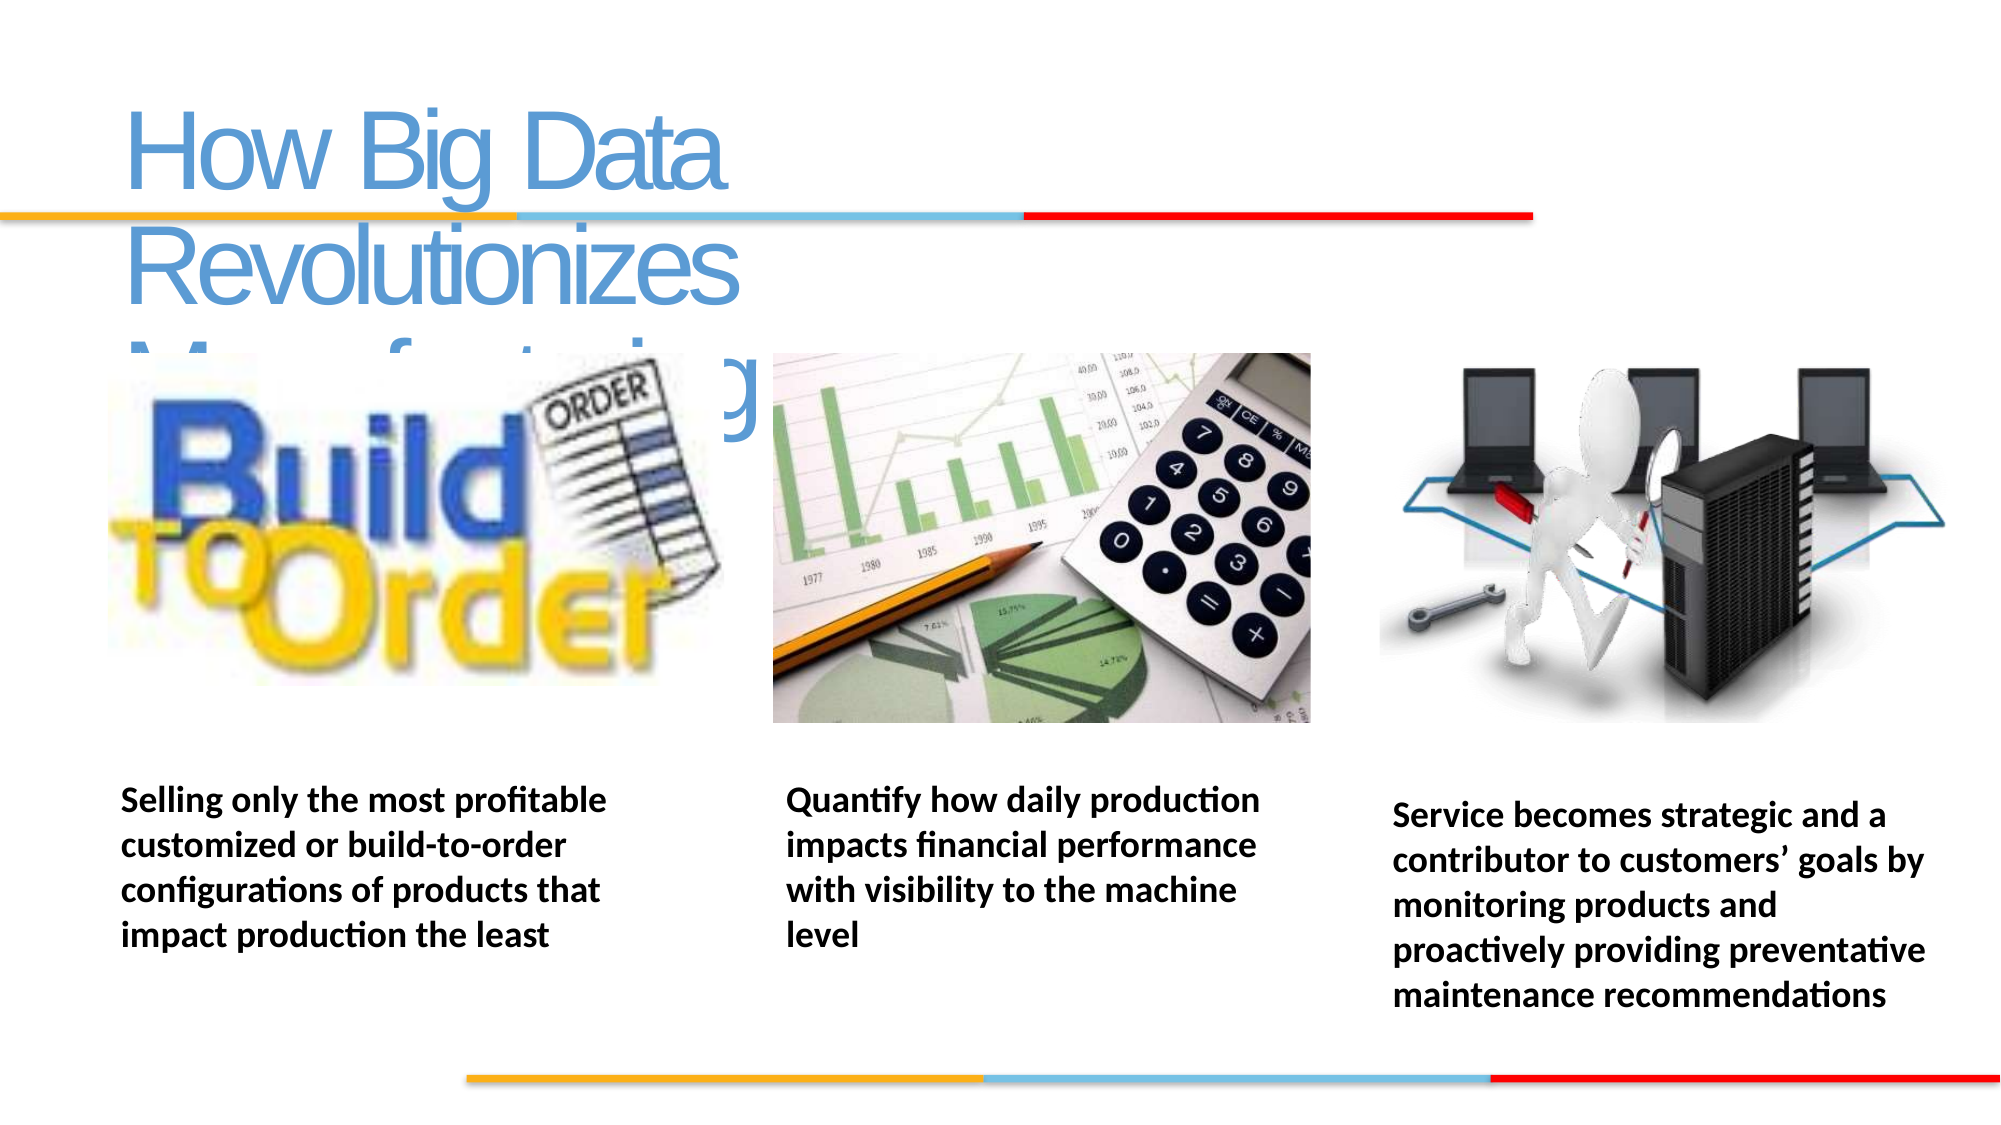

How Big Data Revolutionizes  Manufacturing

Selling only the most profitable
customized or build-to-order
configurations of products that
impact production the least
Quantify how daily production
impacts financial performance
with visibility to the machine
level
Service becomes strategic and a
contributor to customers’ goals by
monitoring products and
proactively providing preventative
maintenance recommendations